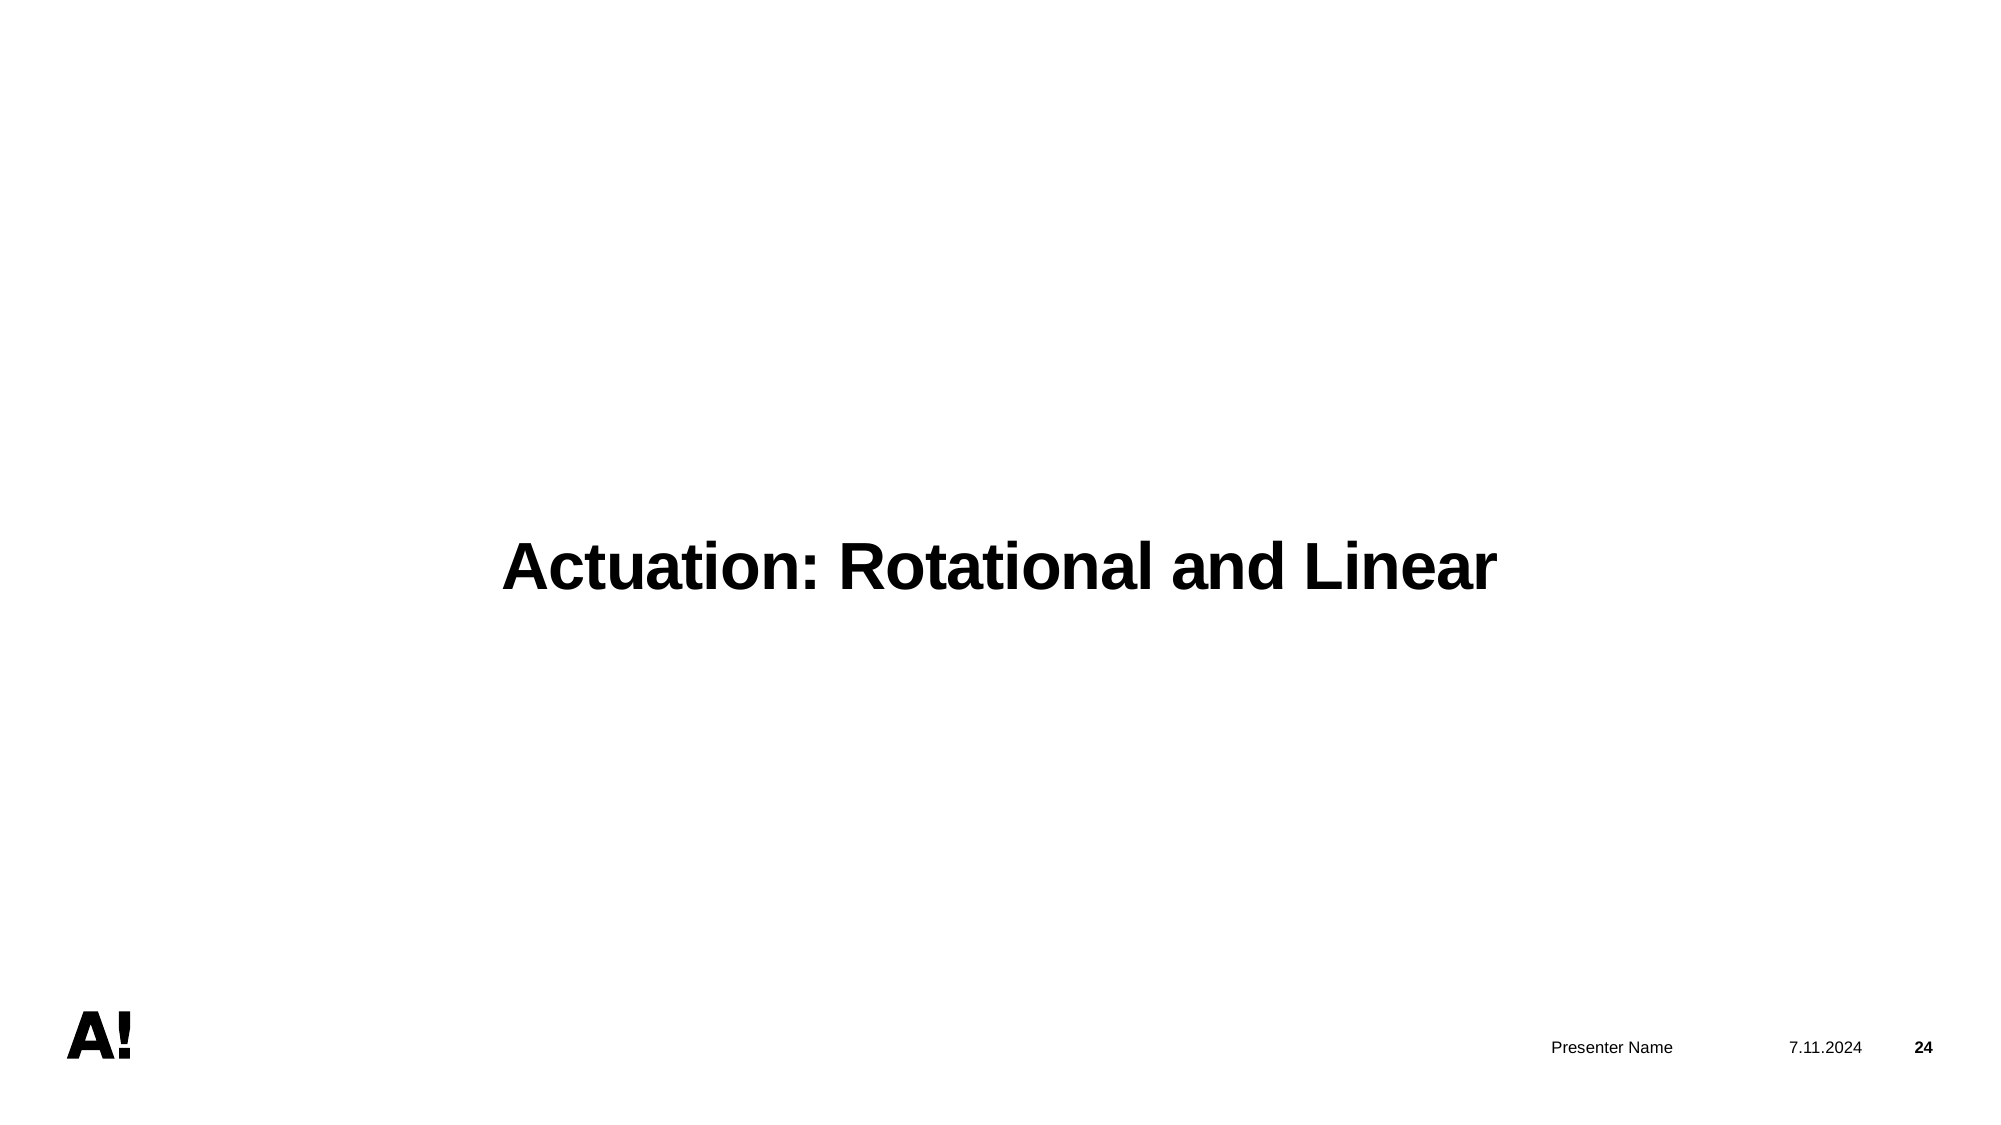

# Actuation: Rotational and Linear
Presenter Name
7.11.2024
24